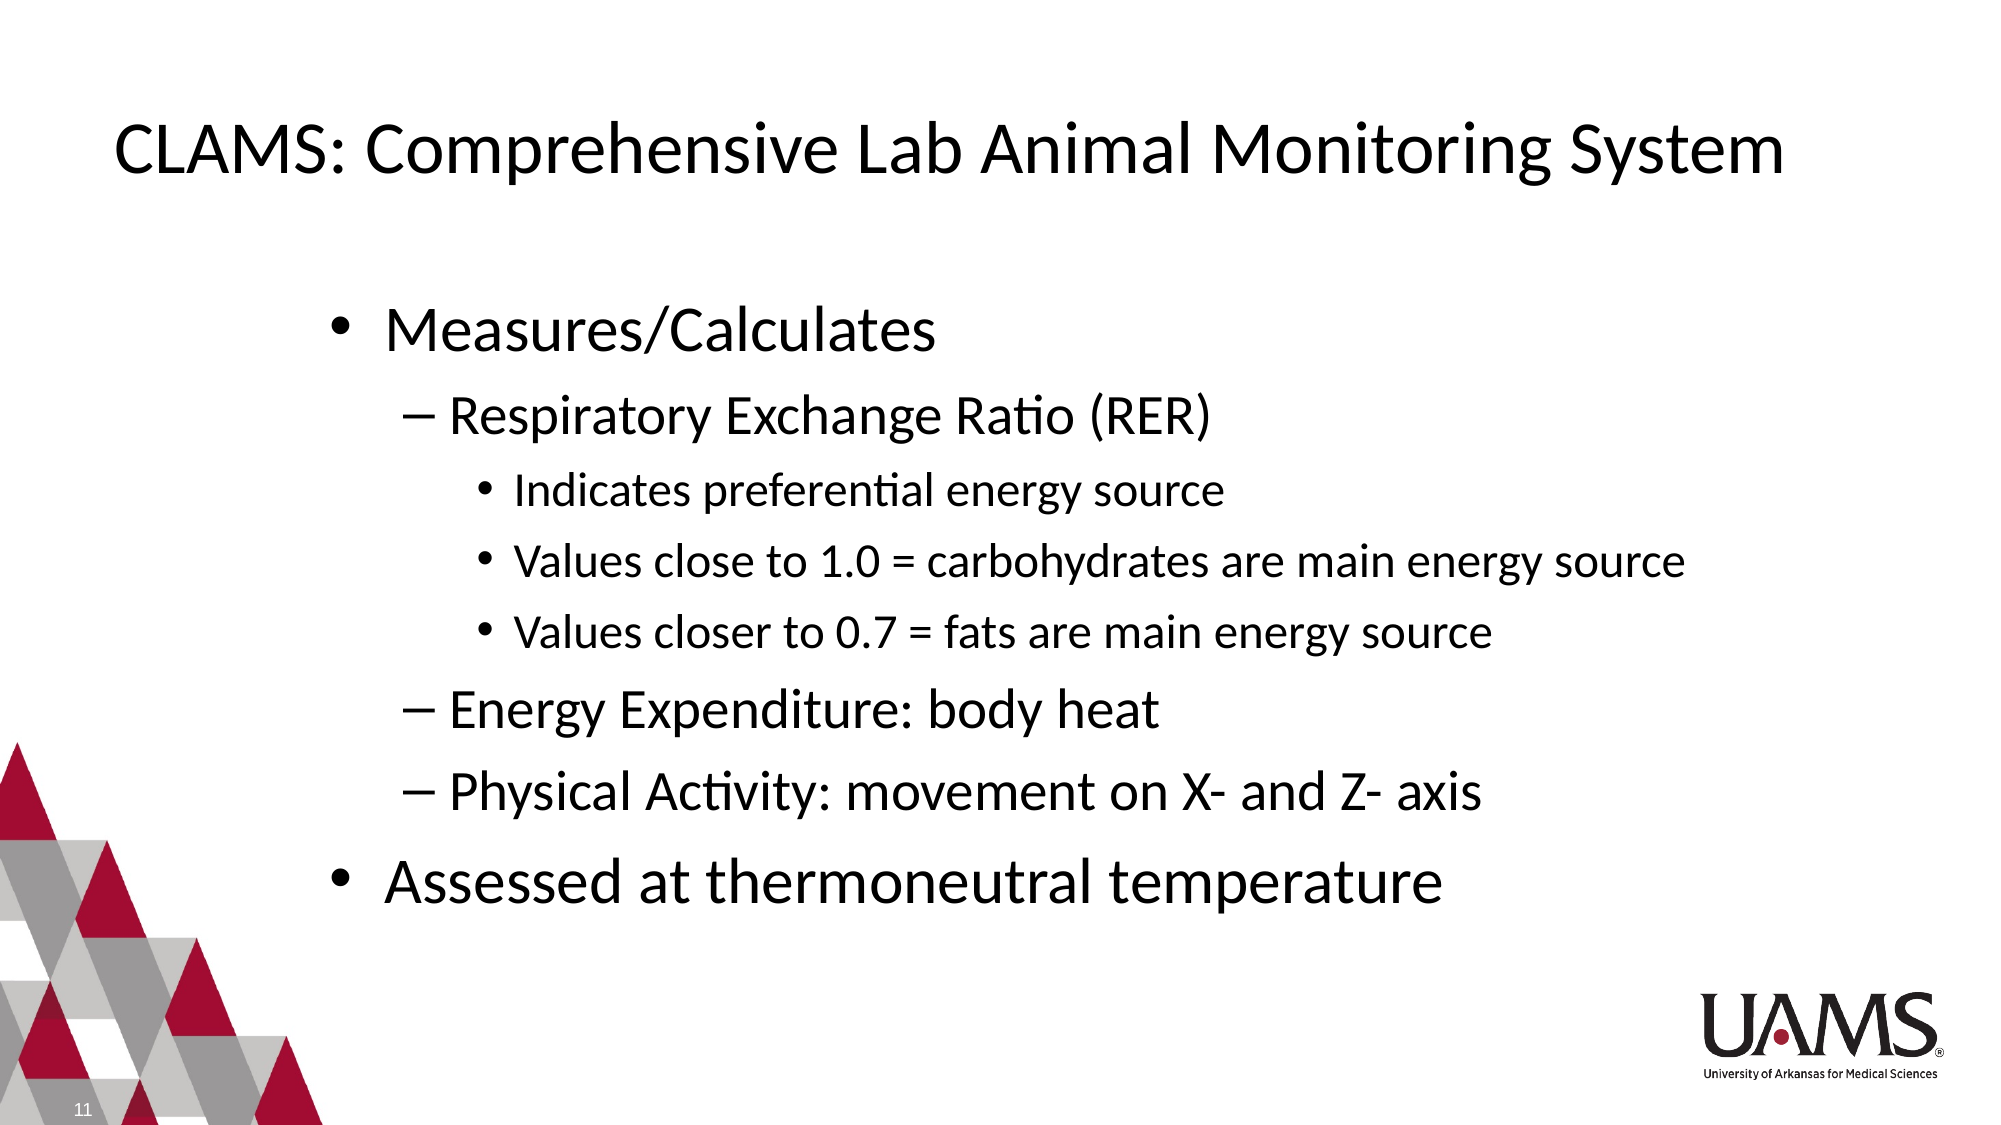

# CLAMS: Comprehensive Lab Animal Monitoring System
Measures/Calculates
Respiratory Exchange Ratio (RER)
Indicates preferential energy source
Values close to 1.0 = carbohydrates are main energy source
Values closer to 0.7 = fats are main energy source
Energy Expenditure: body heat
Physical Activity: movement on X- and Z- axis
Assessed at thermoneutral temperature